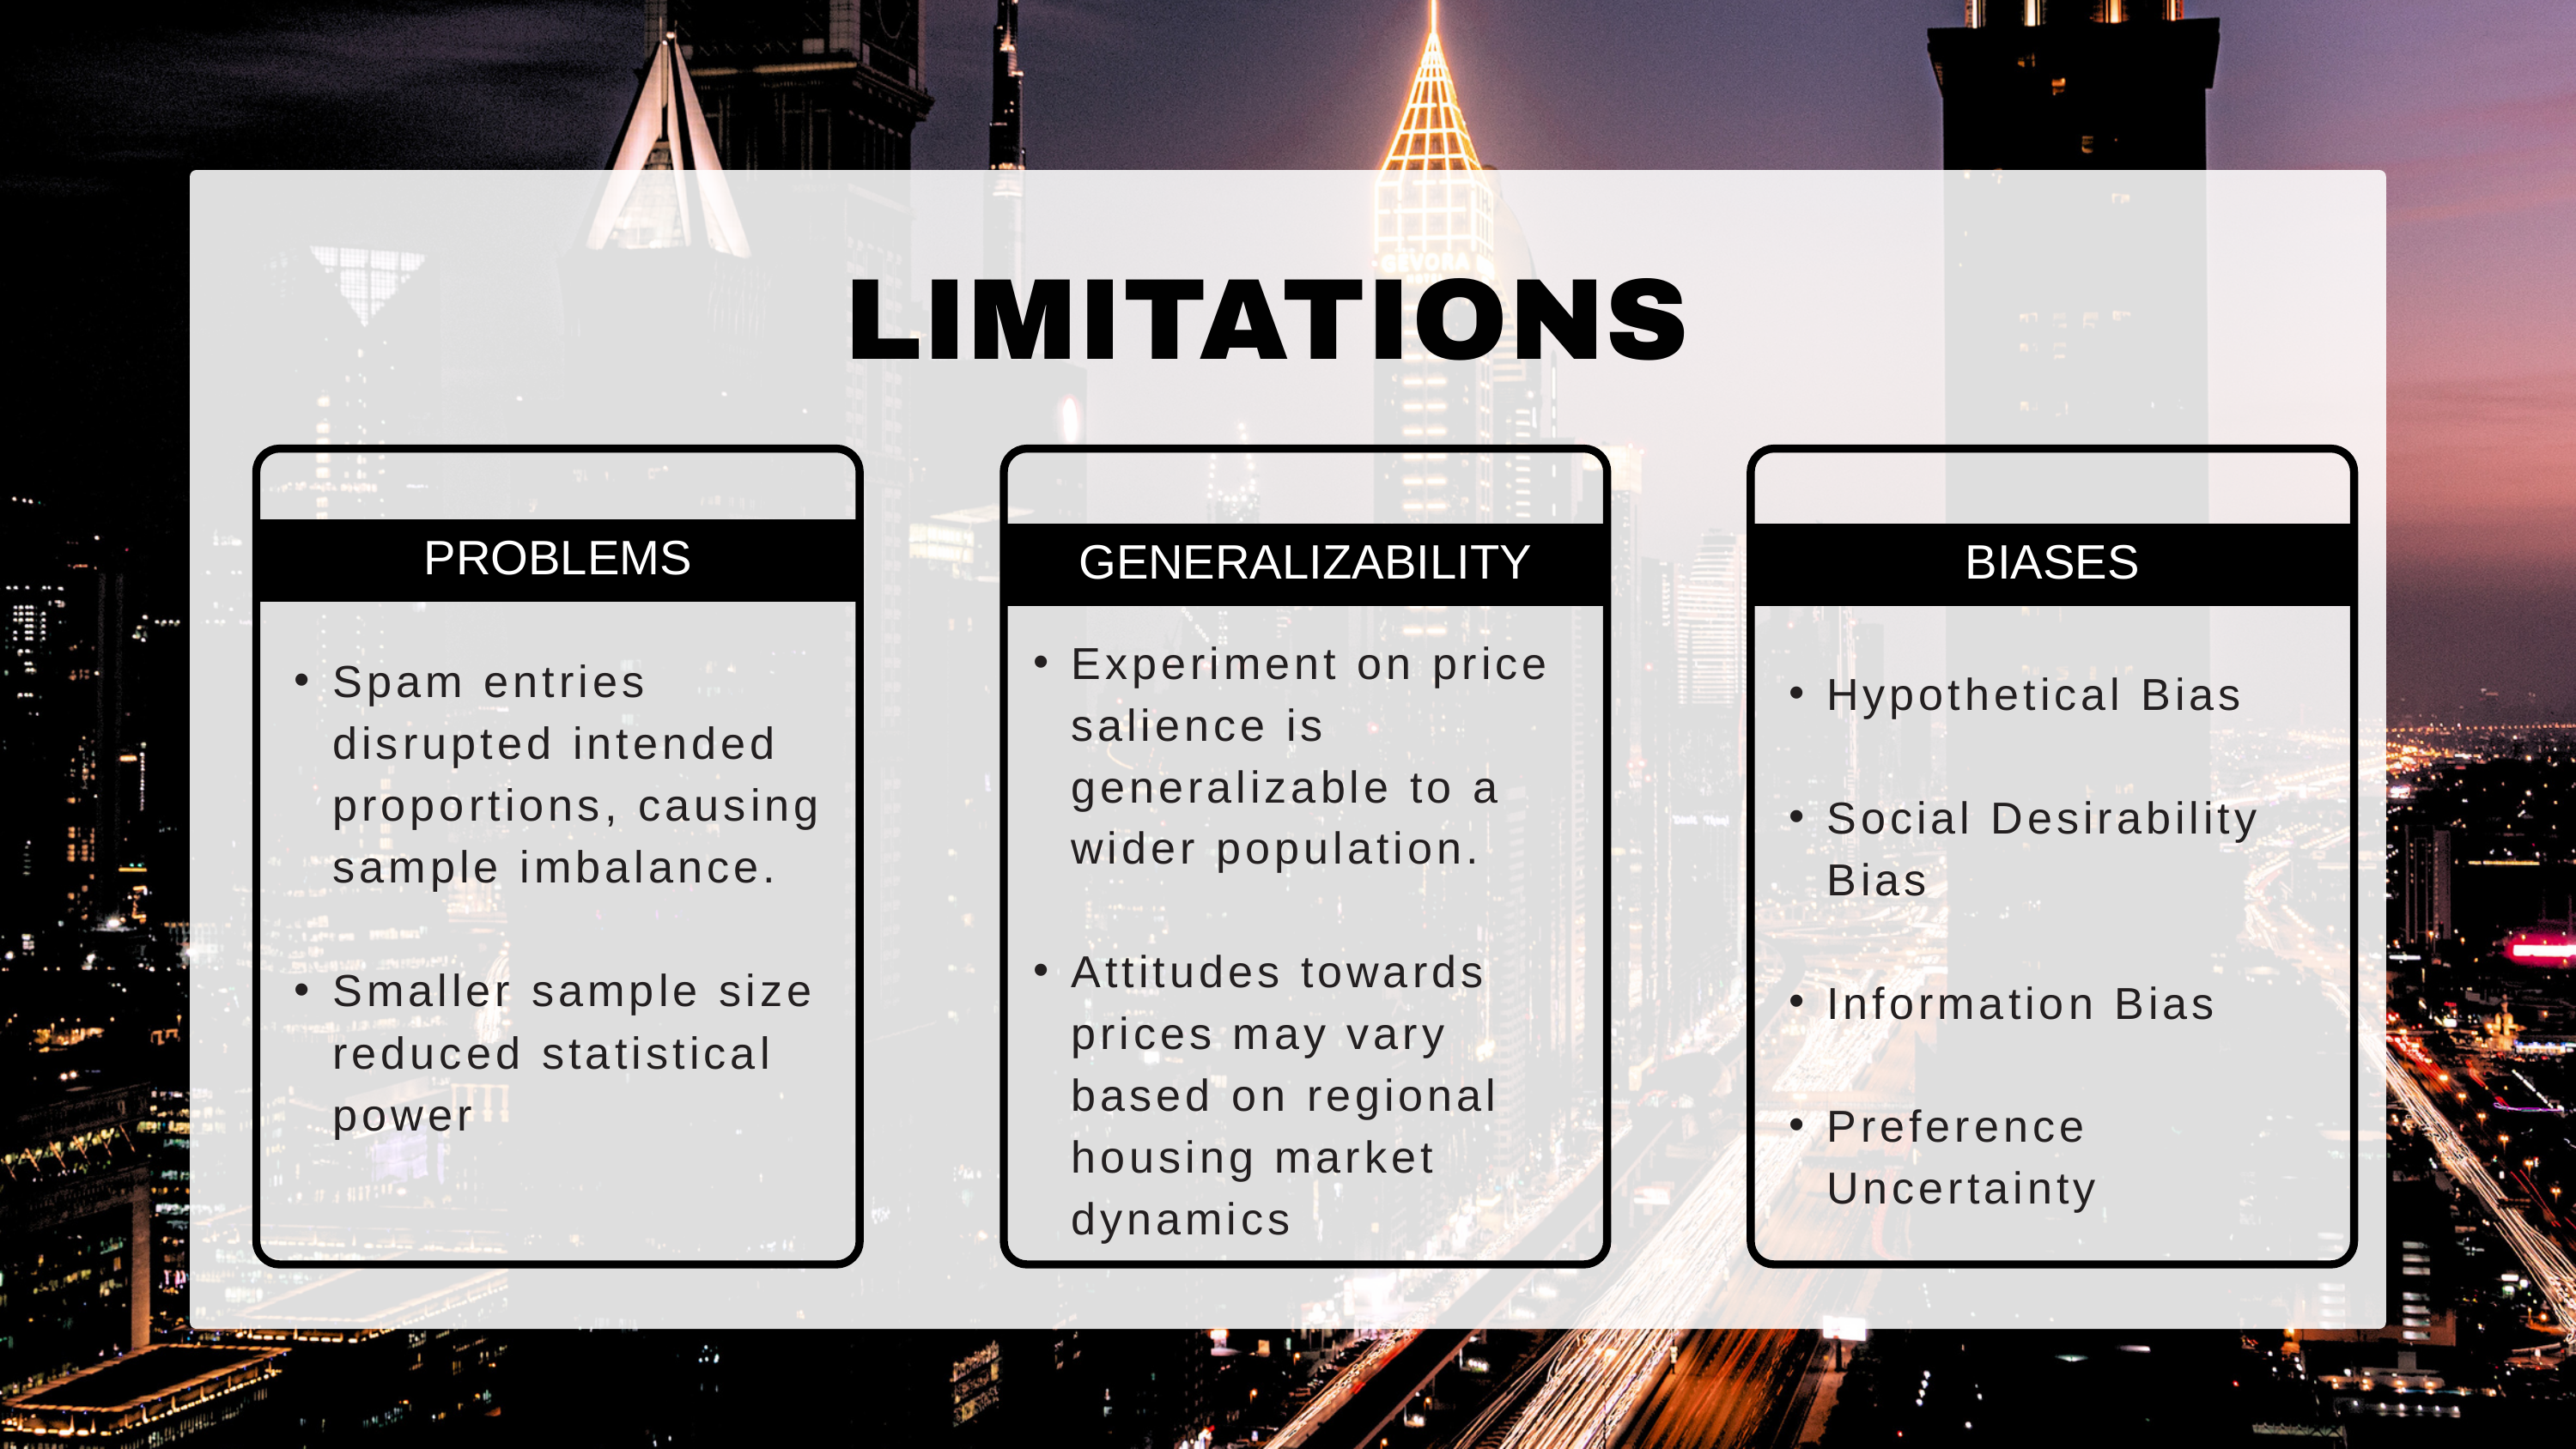

LIMITATIONS

PROBLEMS

GENERALIZABILITY

BIASES

Hypothetical Bias

Social Desirability Bias

Information Bias

Preference Uncertainty
Experiment on price salience is generalizable to a wider population.

Attitudes towards prices may vary based on regional housing market dynamics
Spam entries disrupted intended proportions, causing sample imbalance.

Smaller sample size reduced statistical power